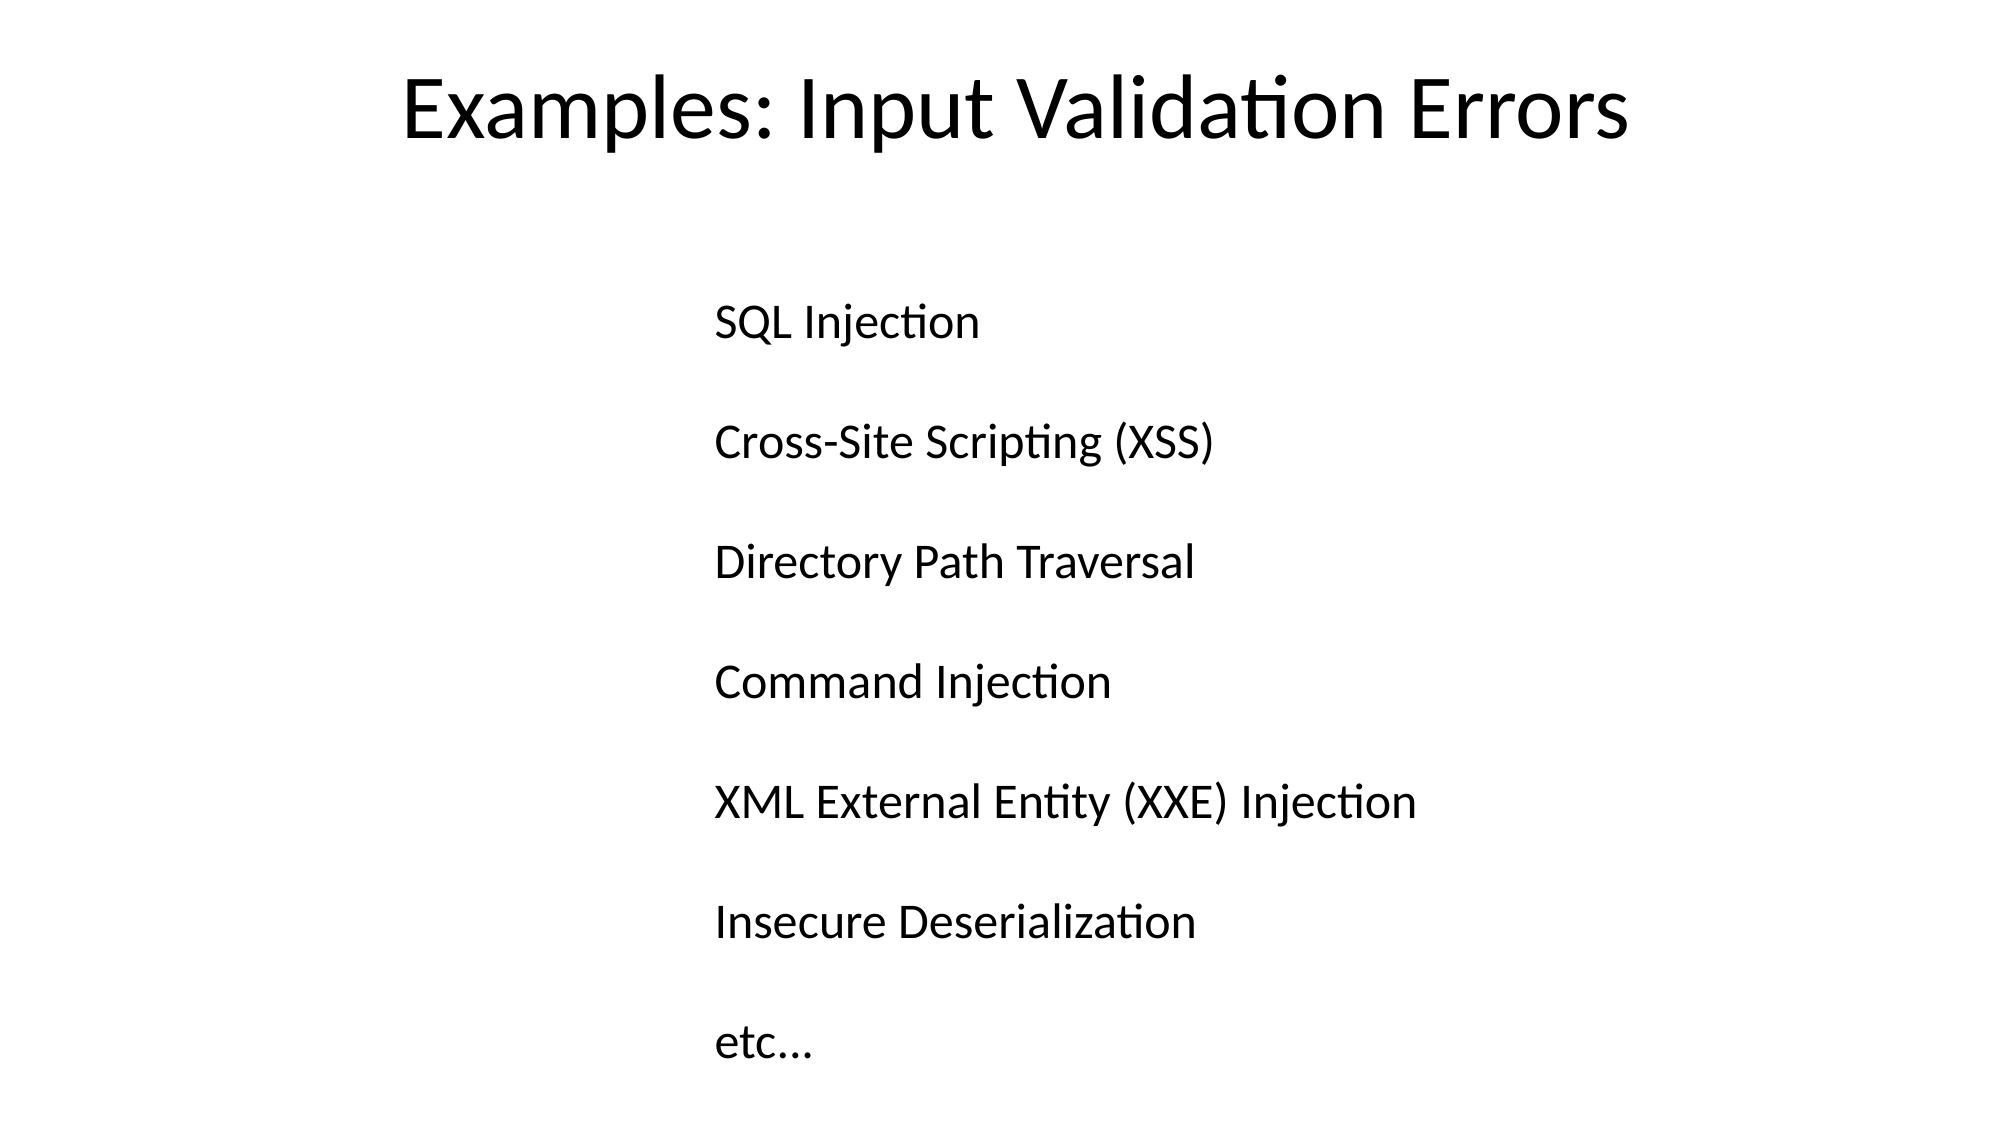

# Examples: Input Validation Errors
SQL Injection

Cross-Site Scripting (XSS)

Directory Path Traversal

Command Injection

XML External Entity (XXE) Injection

Insecure Deserialization

etc...